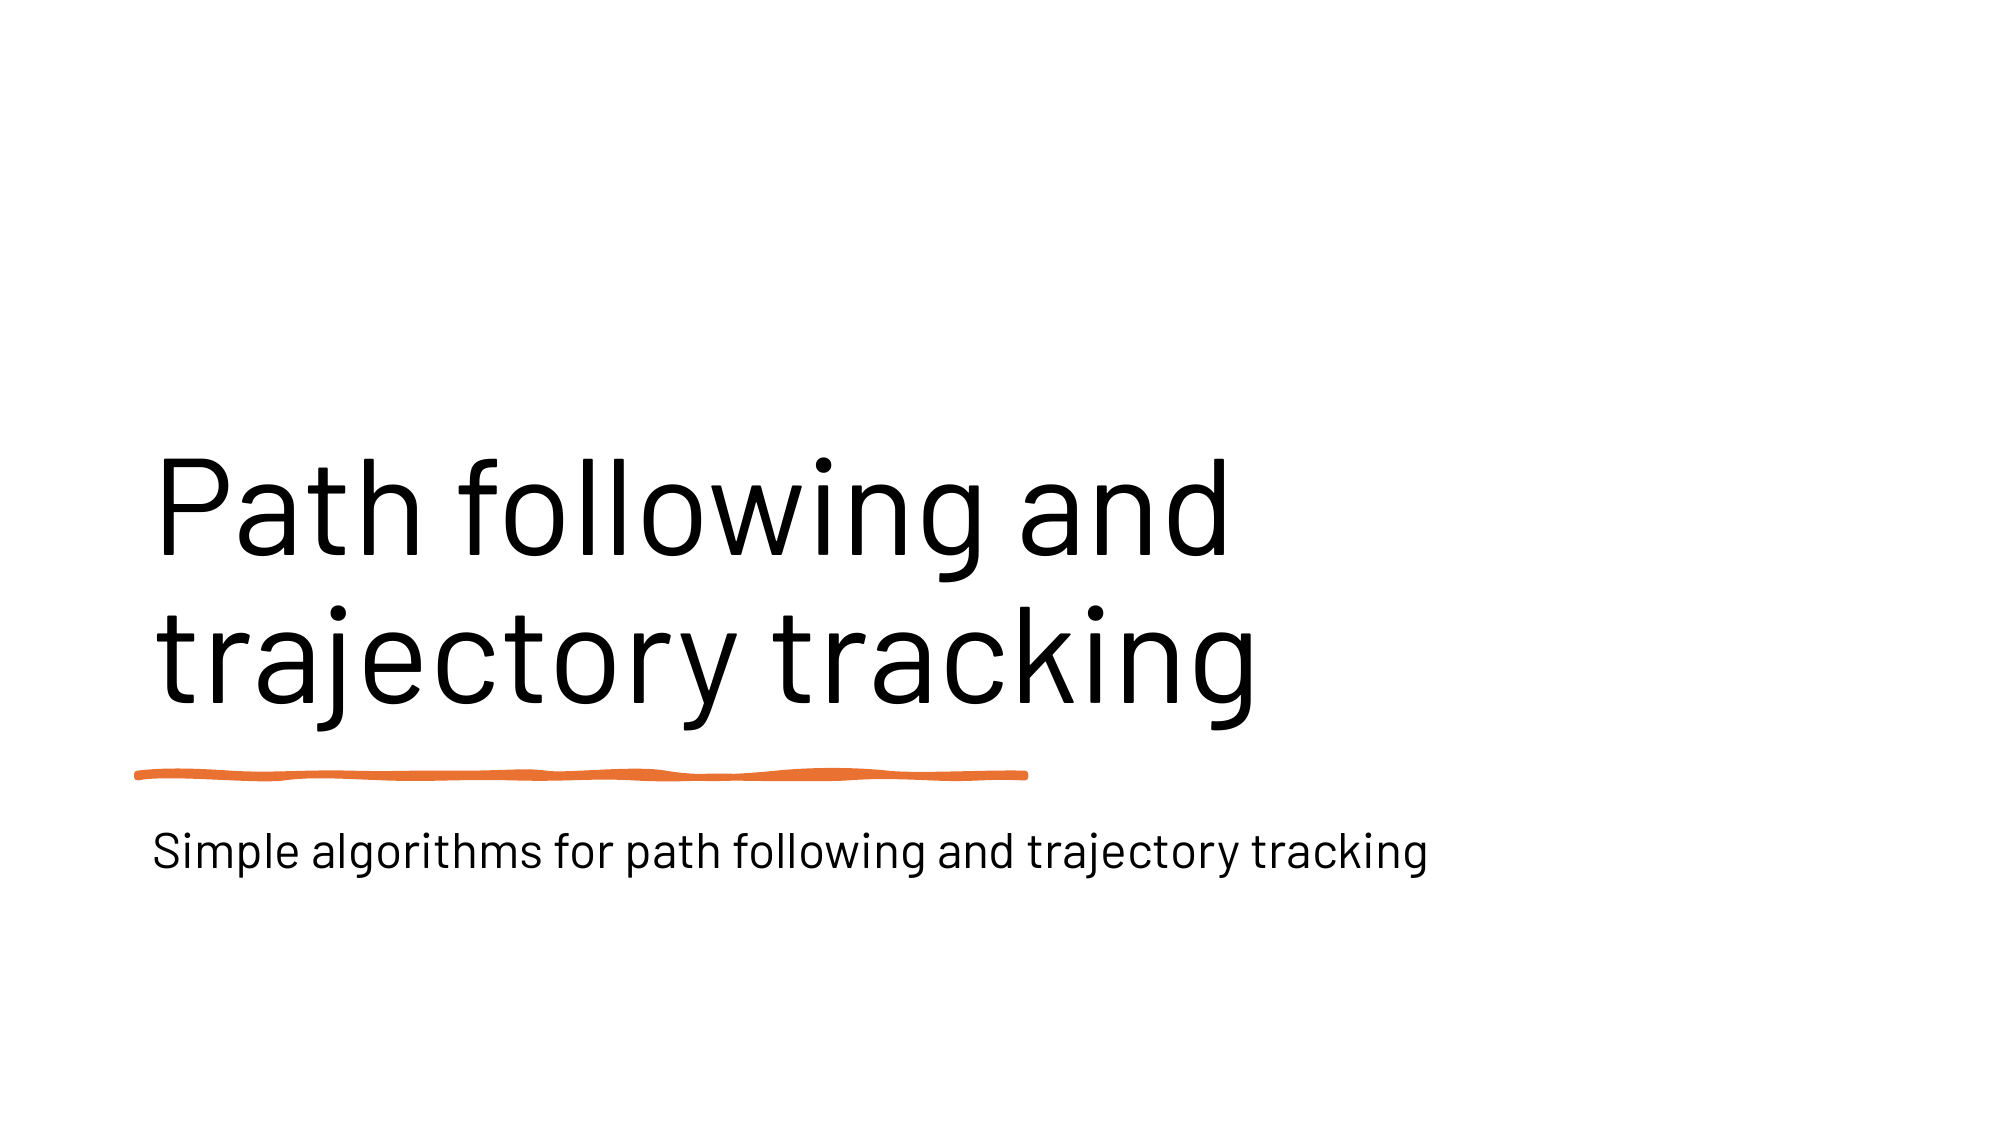

# Path following and trajectory tracking

Simple algorithms for path following and trajectory tracking